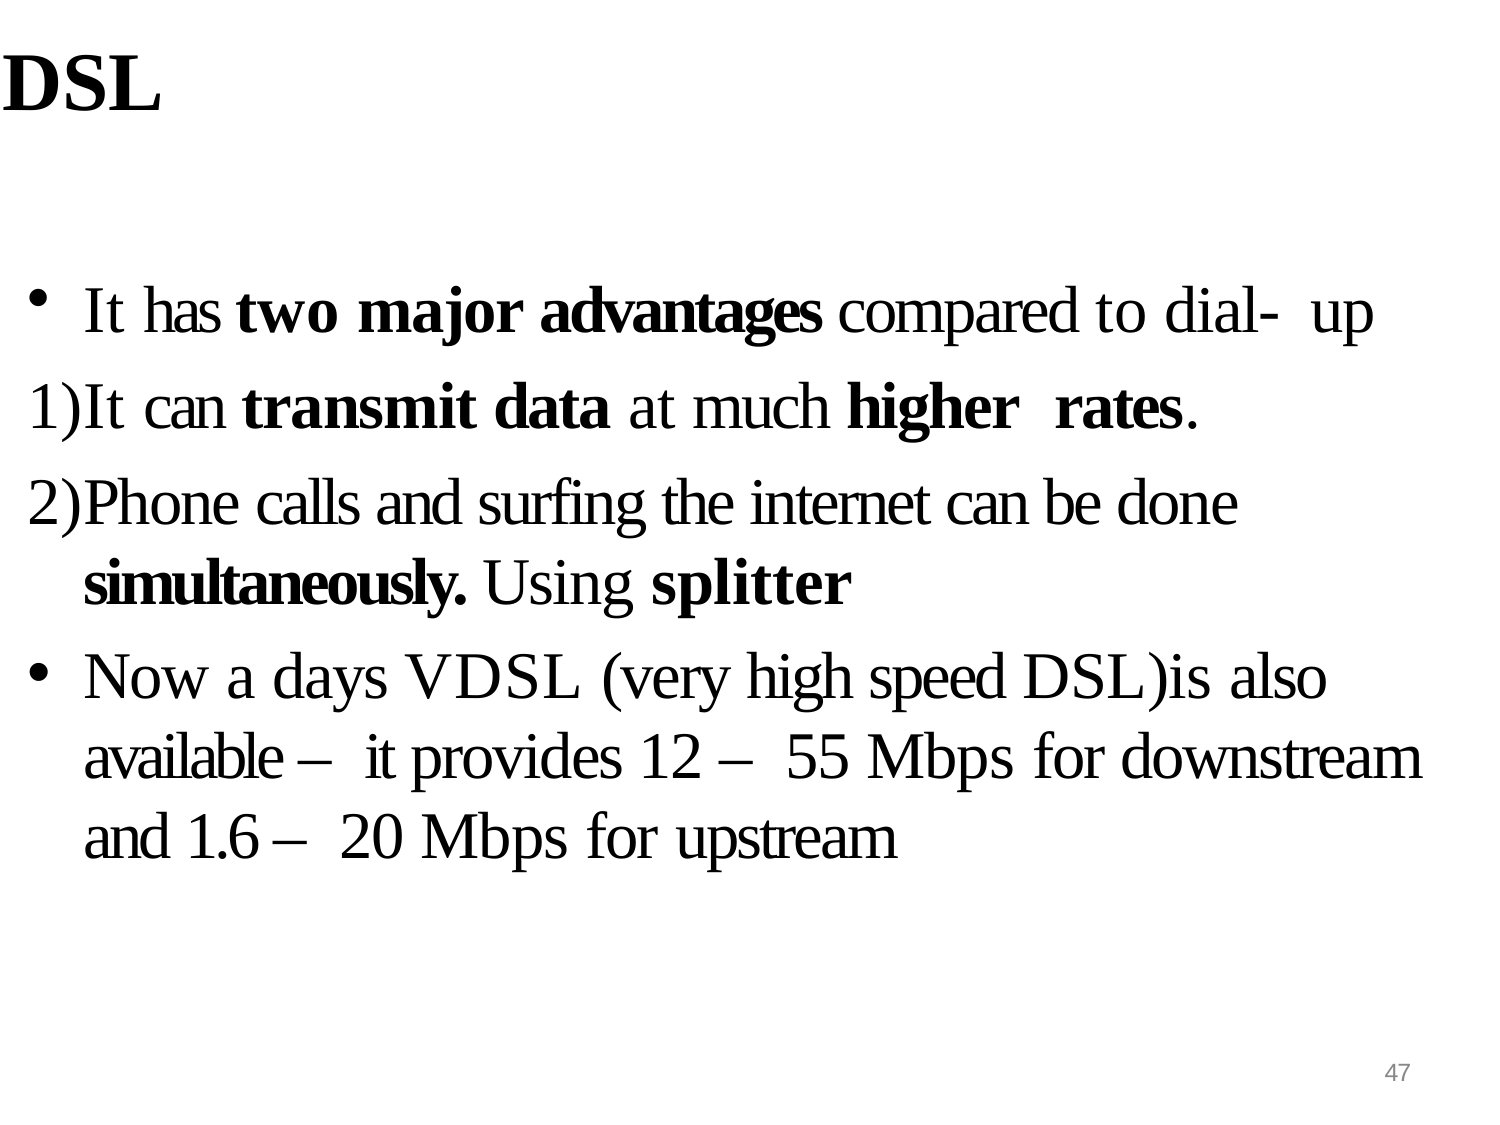

# DSL
It has two major advantages compared to dial-  up
It can transmit data at much higher  rates.
Phone calls and surfing the internet can be done  simultaneously. Using splitter
Now a days VDSL (very high speed DSL)is also  available – it provides 12 – 55 Mbps for downstream  and 1.6 – 20 Mbps for upstream
47